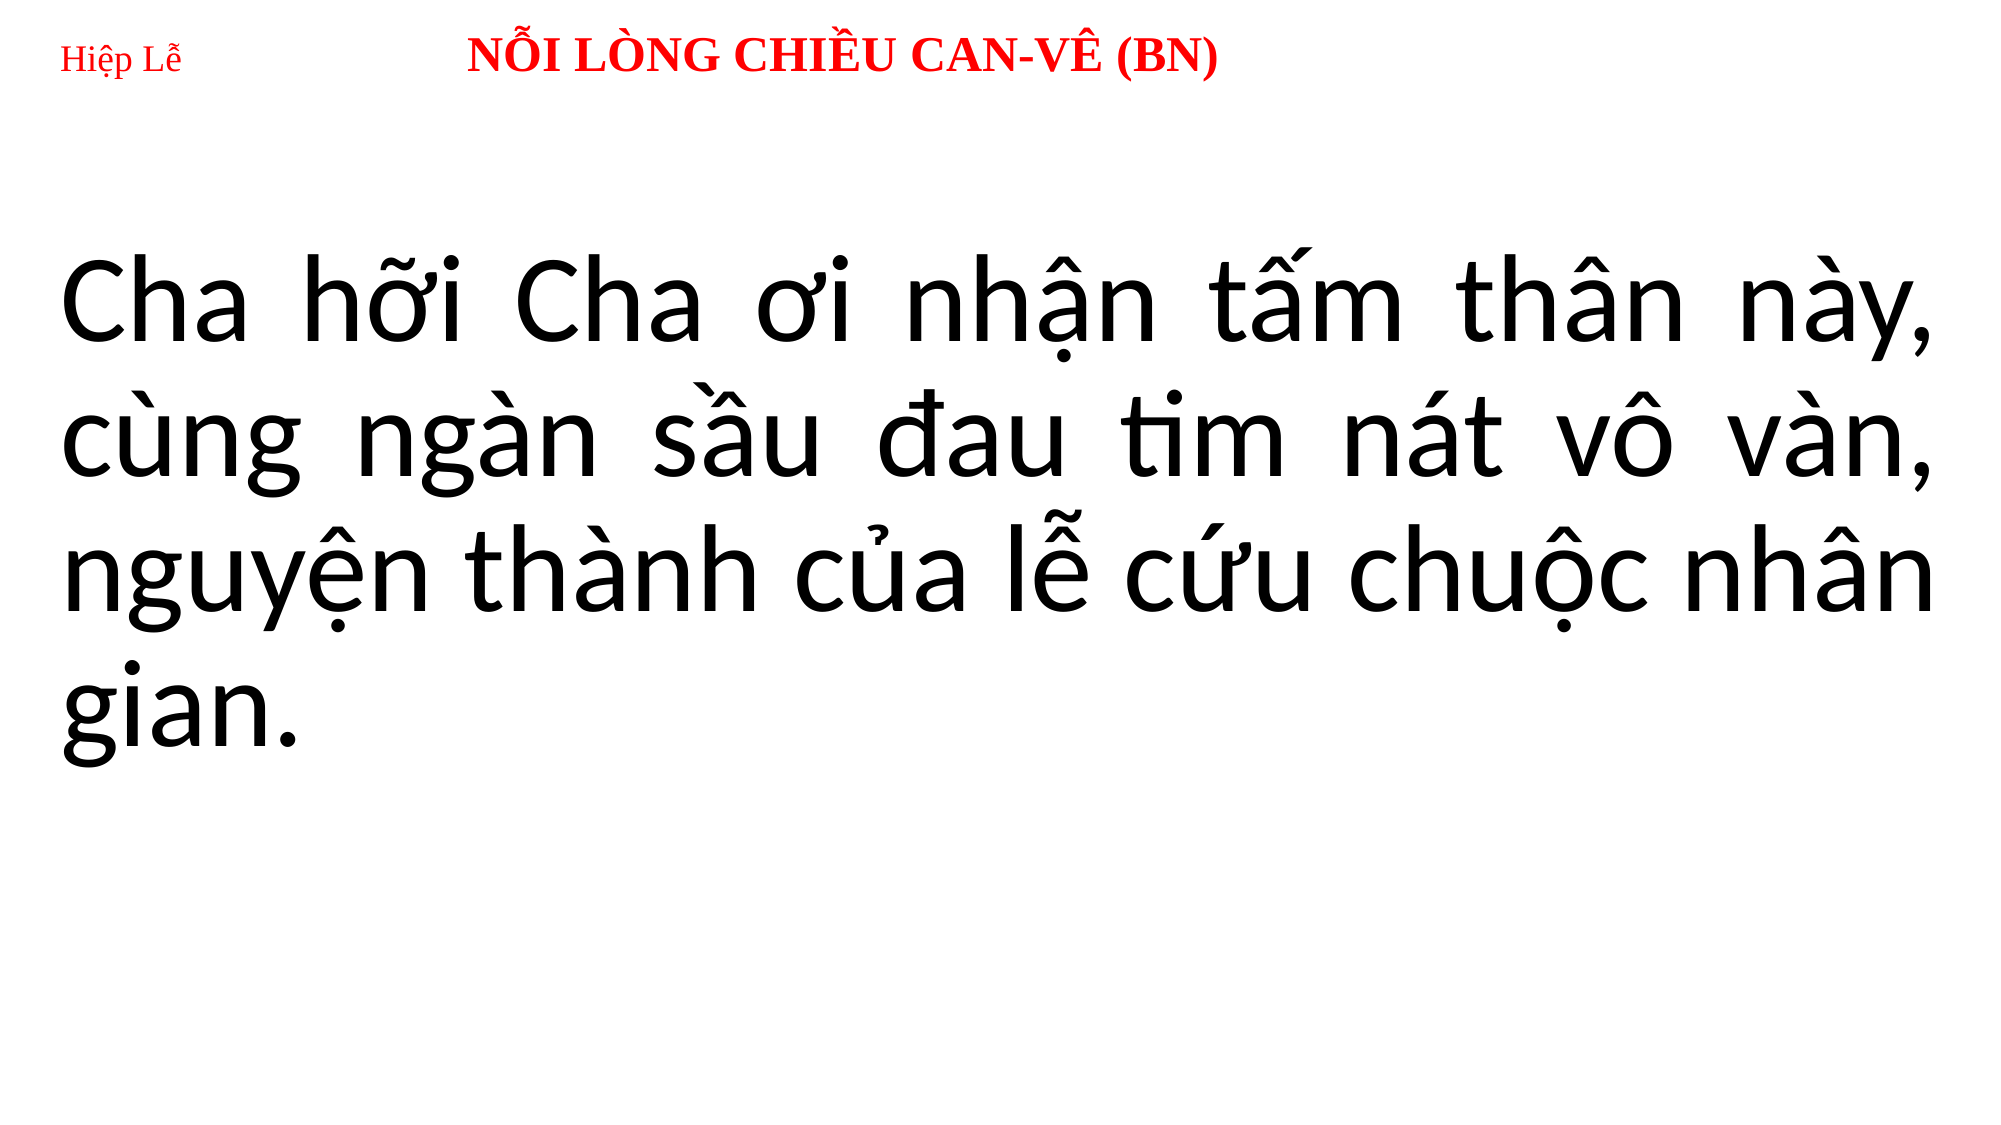

# Hiệp Lễ                              NỖI LÒNG CHIỀU CAN-VÊ (BN)
Cha hỡi Cha ơi nhận tấm thân này, cùng ngàn sầu đau tim nát vô vàn, nguyện thành của lễ cứu chuộc nhân gian.